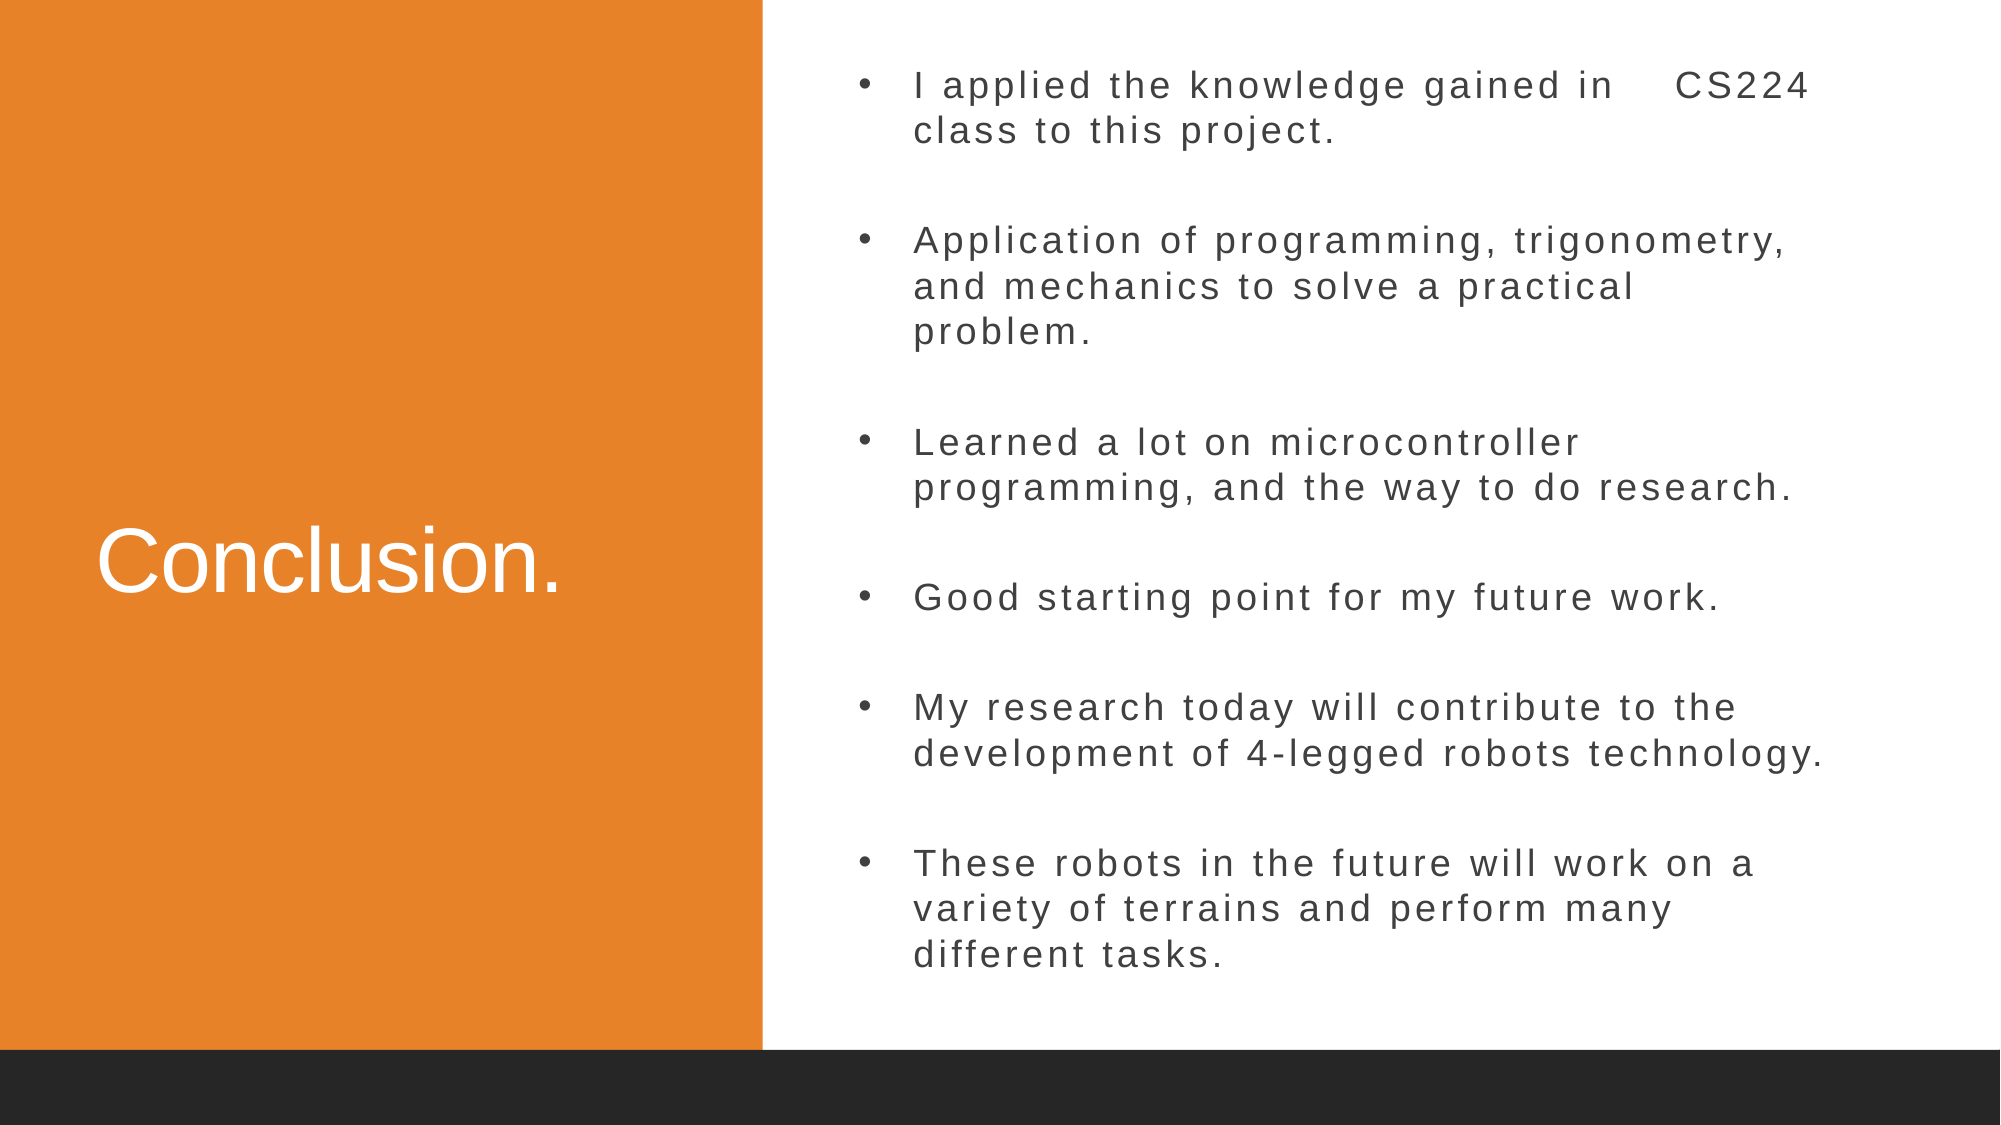

I applied the knowledge gained in    CS224 class to this project.

Application of programming, trigonometry, and mechanics to solve a practical problem.

Learned a lot on microcontroller programming, and the way to do research.

Good starting point for my future work.

My research today will contribute to the development of 4-legged robots technology.

These robots in the future will work on a variety of terrains and perform many different tasks.

# Conclusion.